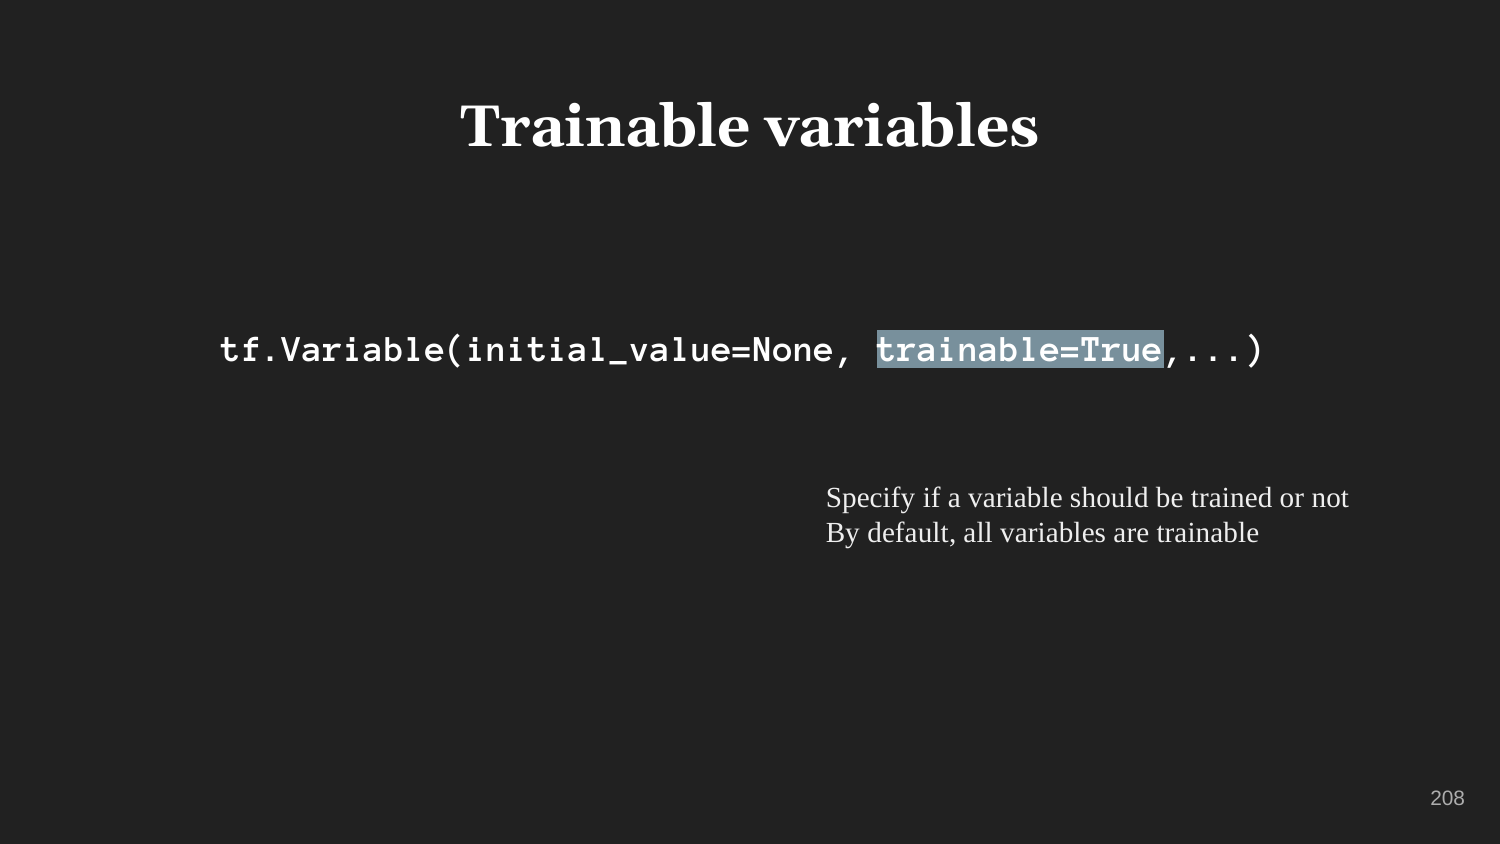

# Trainable variables
tf.Variable(initial_value=None, trainable=True,...)

Specify if a variable should be trained or not
By default, all variables are trainable
208